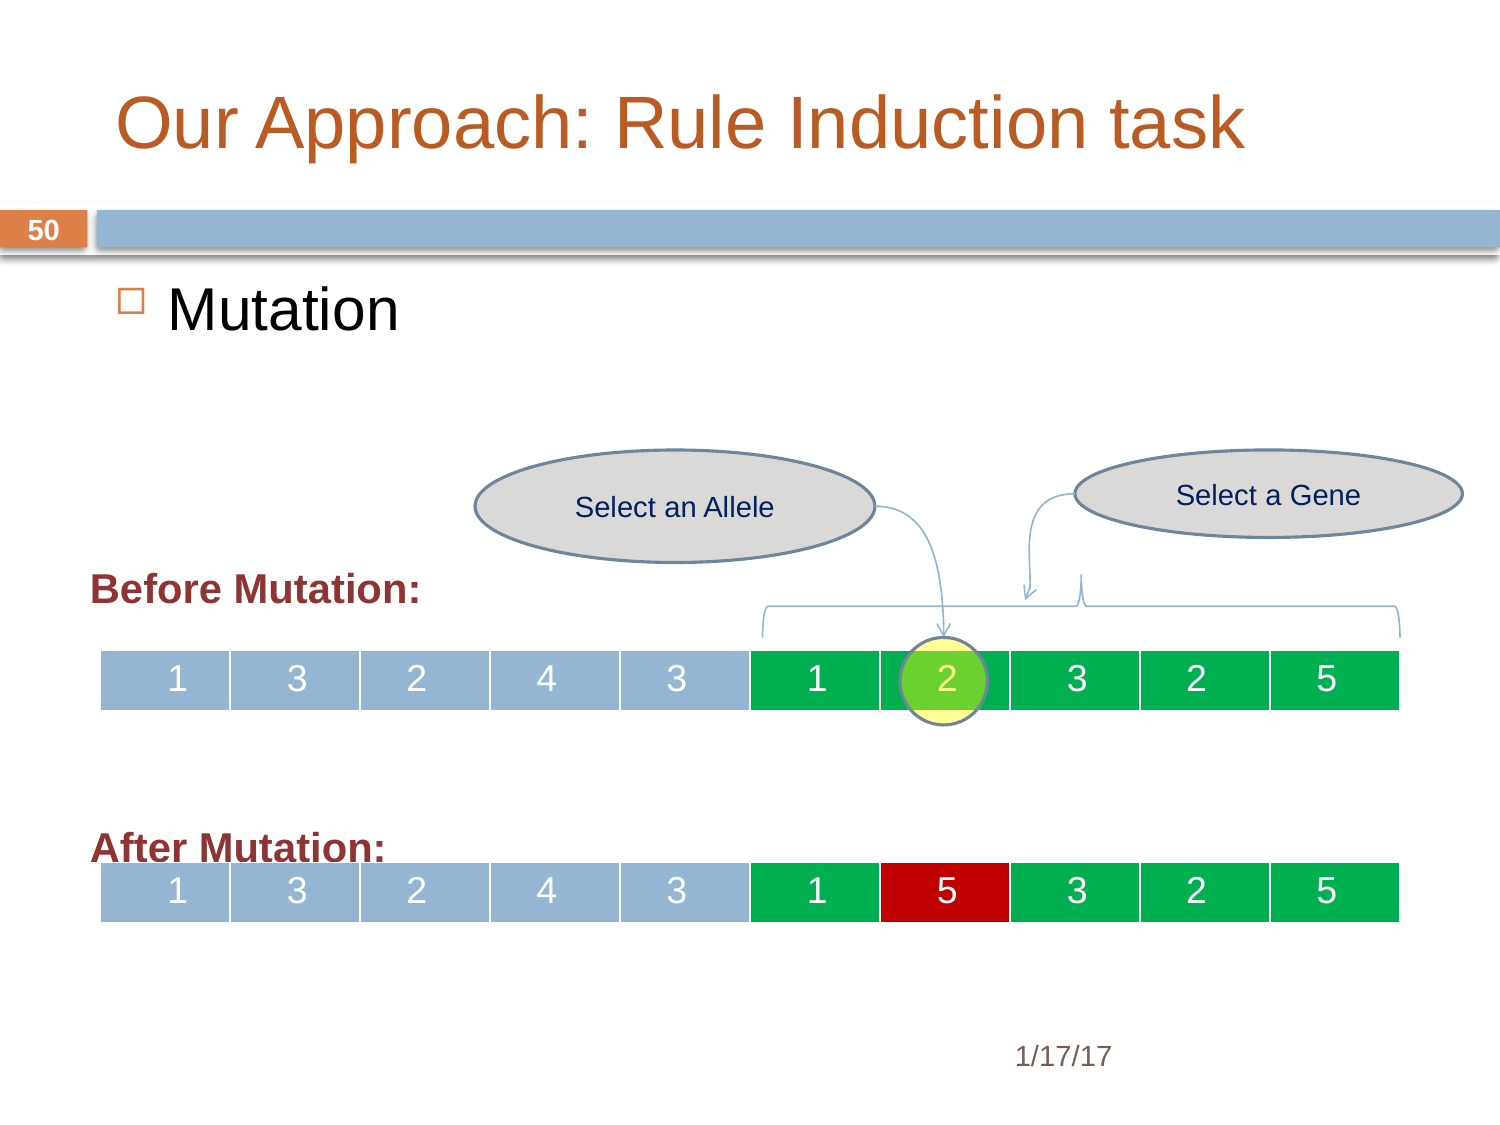

# Our Approach: Rule Induction task
50
Mutation

Before Mutation:

After Mutation:

Select an Allele
Select a Gene

| 1 | 3 | 2 | 4 | 3 | 1 | 2 | 3 | 2 | 5 |
| --- | --- | --- | --- | --- | --- | --- | --- | --- | --- |
| 1 | 3 | 2 | 4 | 3 | 1 | 5 | 3 | 2 | 5 |
| --- | --- | --- | --- | --- | --- | --- | --- | --- | --- |
1/17/17